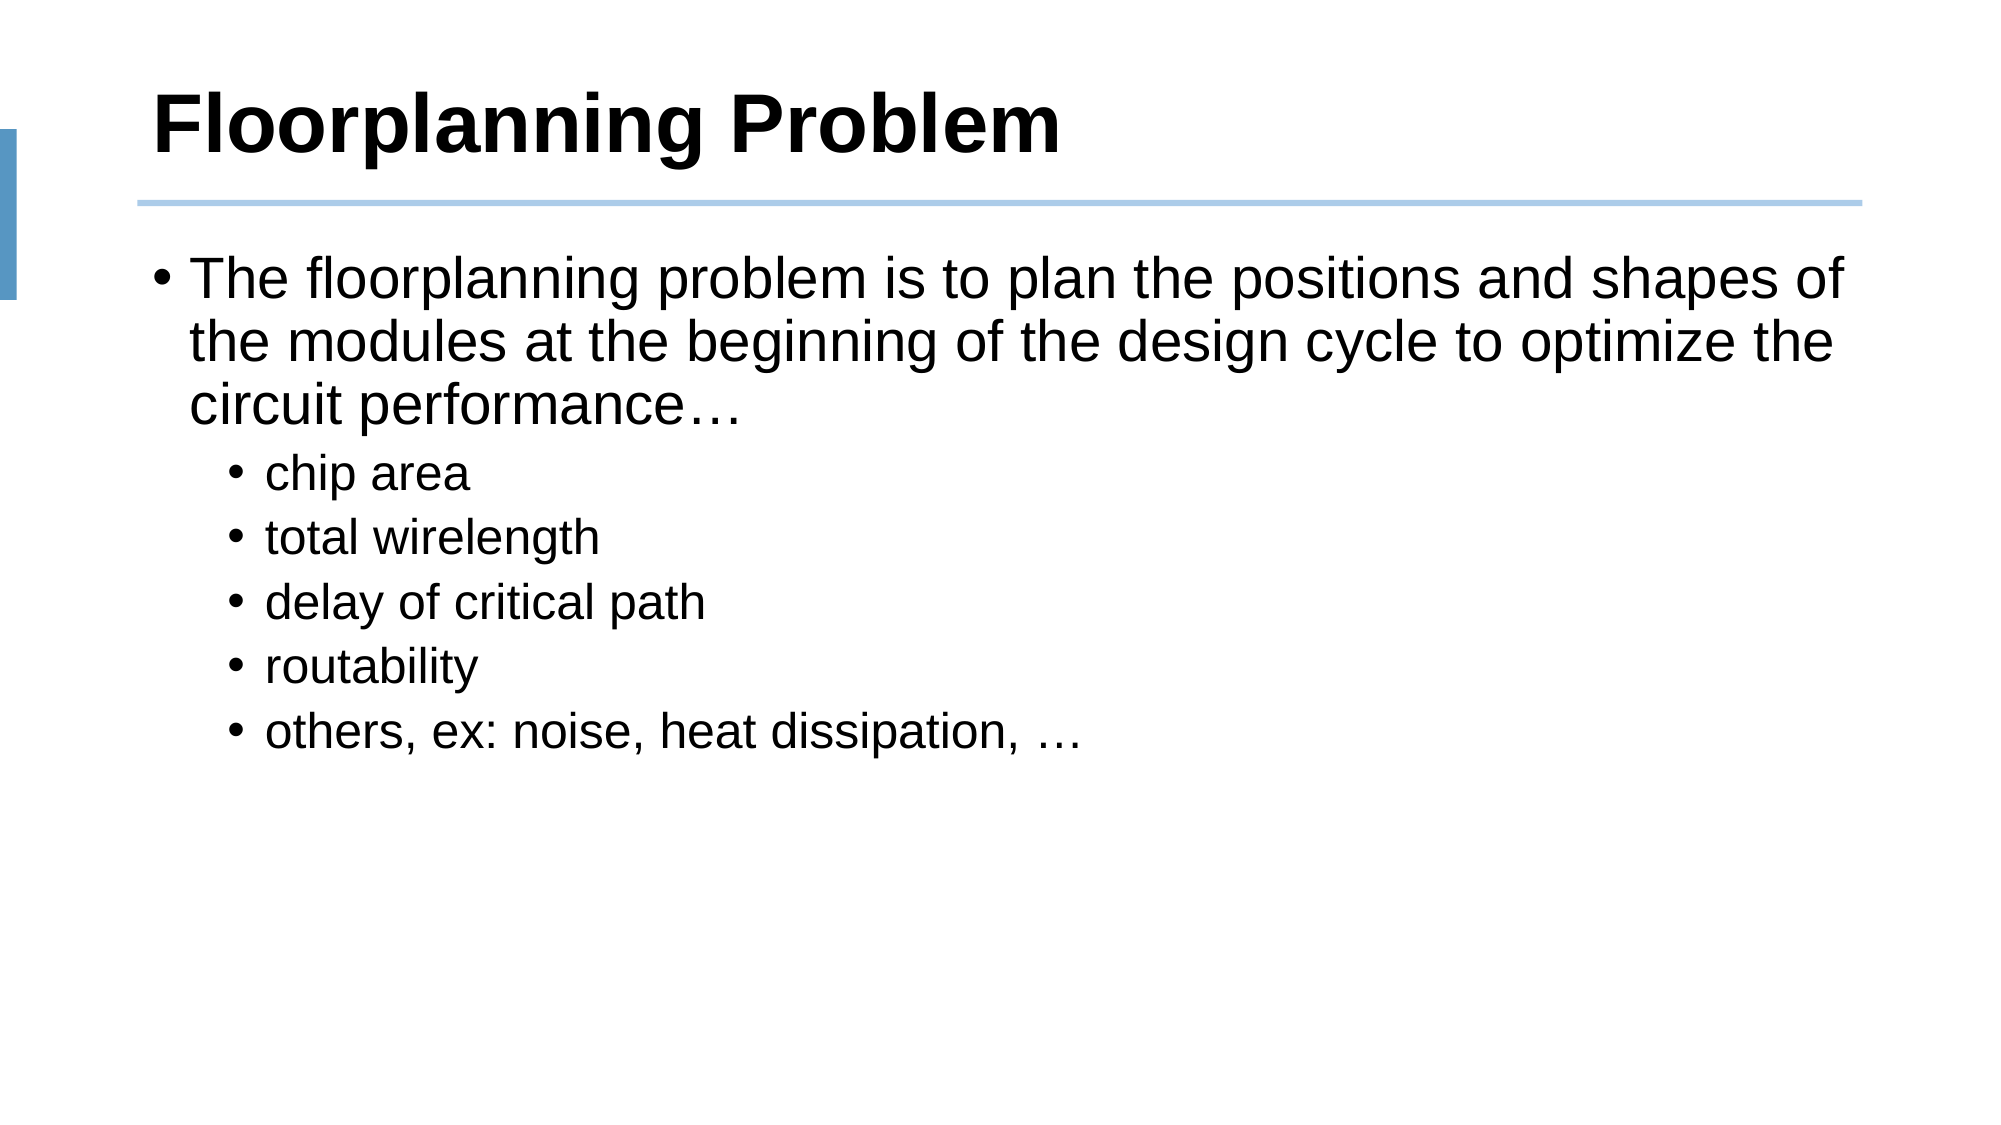

# Floorplanning Problem
The floorplanning problem is to plan the positions and shapes of the modules at the beginning of the design cycle to optimize the circuit performance…
chip area
total wirelength
delay of critical path
routability
others, ex: noise, heat dissipation, …